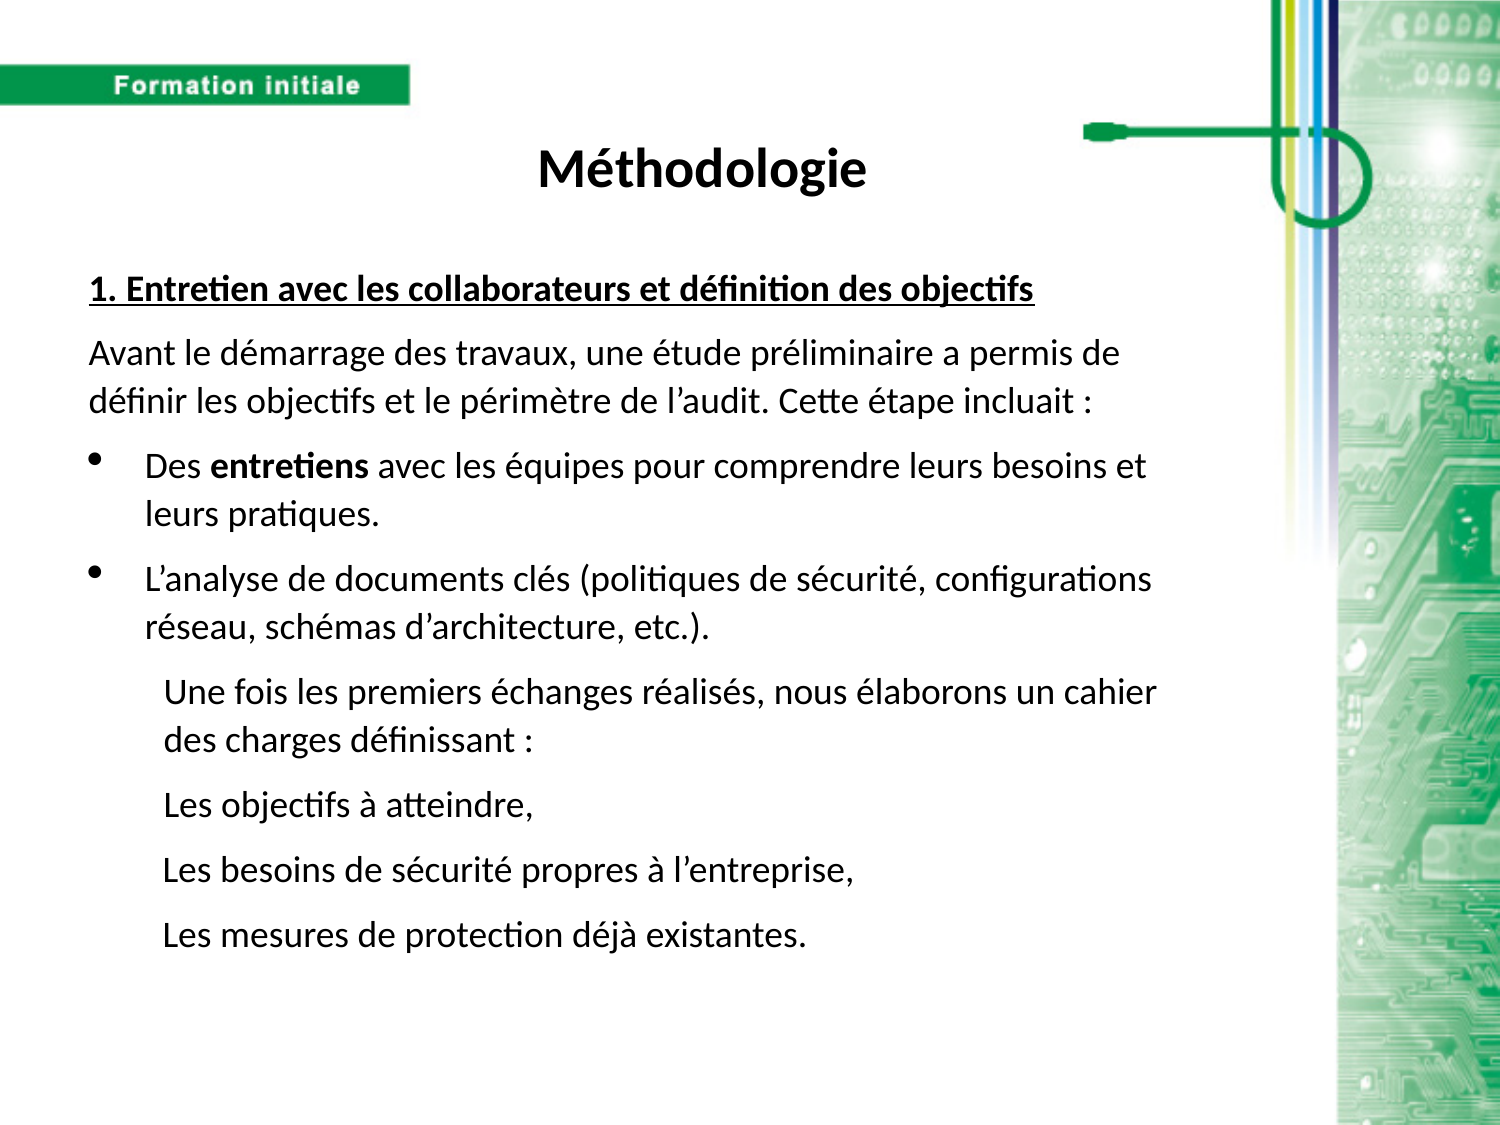

Méthodologie

1. Entretien avec les collaborateurs et définition des objectifs
Avant le démarrage des travaux, une étude préliminaire a permis de définir les objectifs et le périmètre de l’audit. Cette étape incluait :
Des entretiens avec les équipes pour comprendre leurs besoins et leurs pratiques.
L’analyse de documents clés (politiques de sécurité, configurations réseau, schémas d’architecture, etc.).
Une fois les premiers échanges réalisés, nous élaborons un cahier des charges définissant :
Les objectifs à atteindre,
Les besoins de sécurité propres à l’entreprise,
Les mesures de protection déjà existantes.